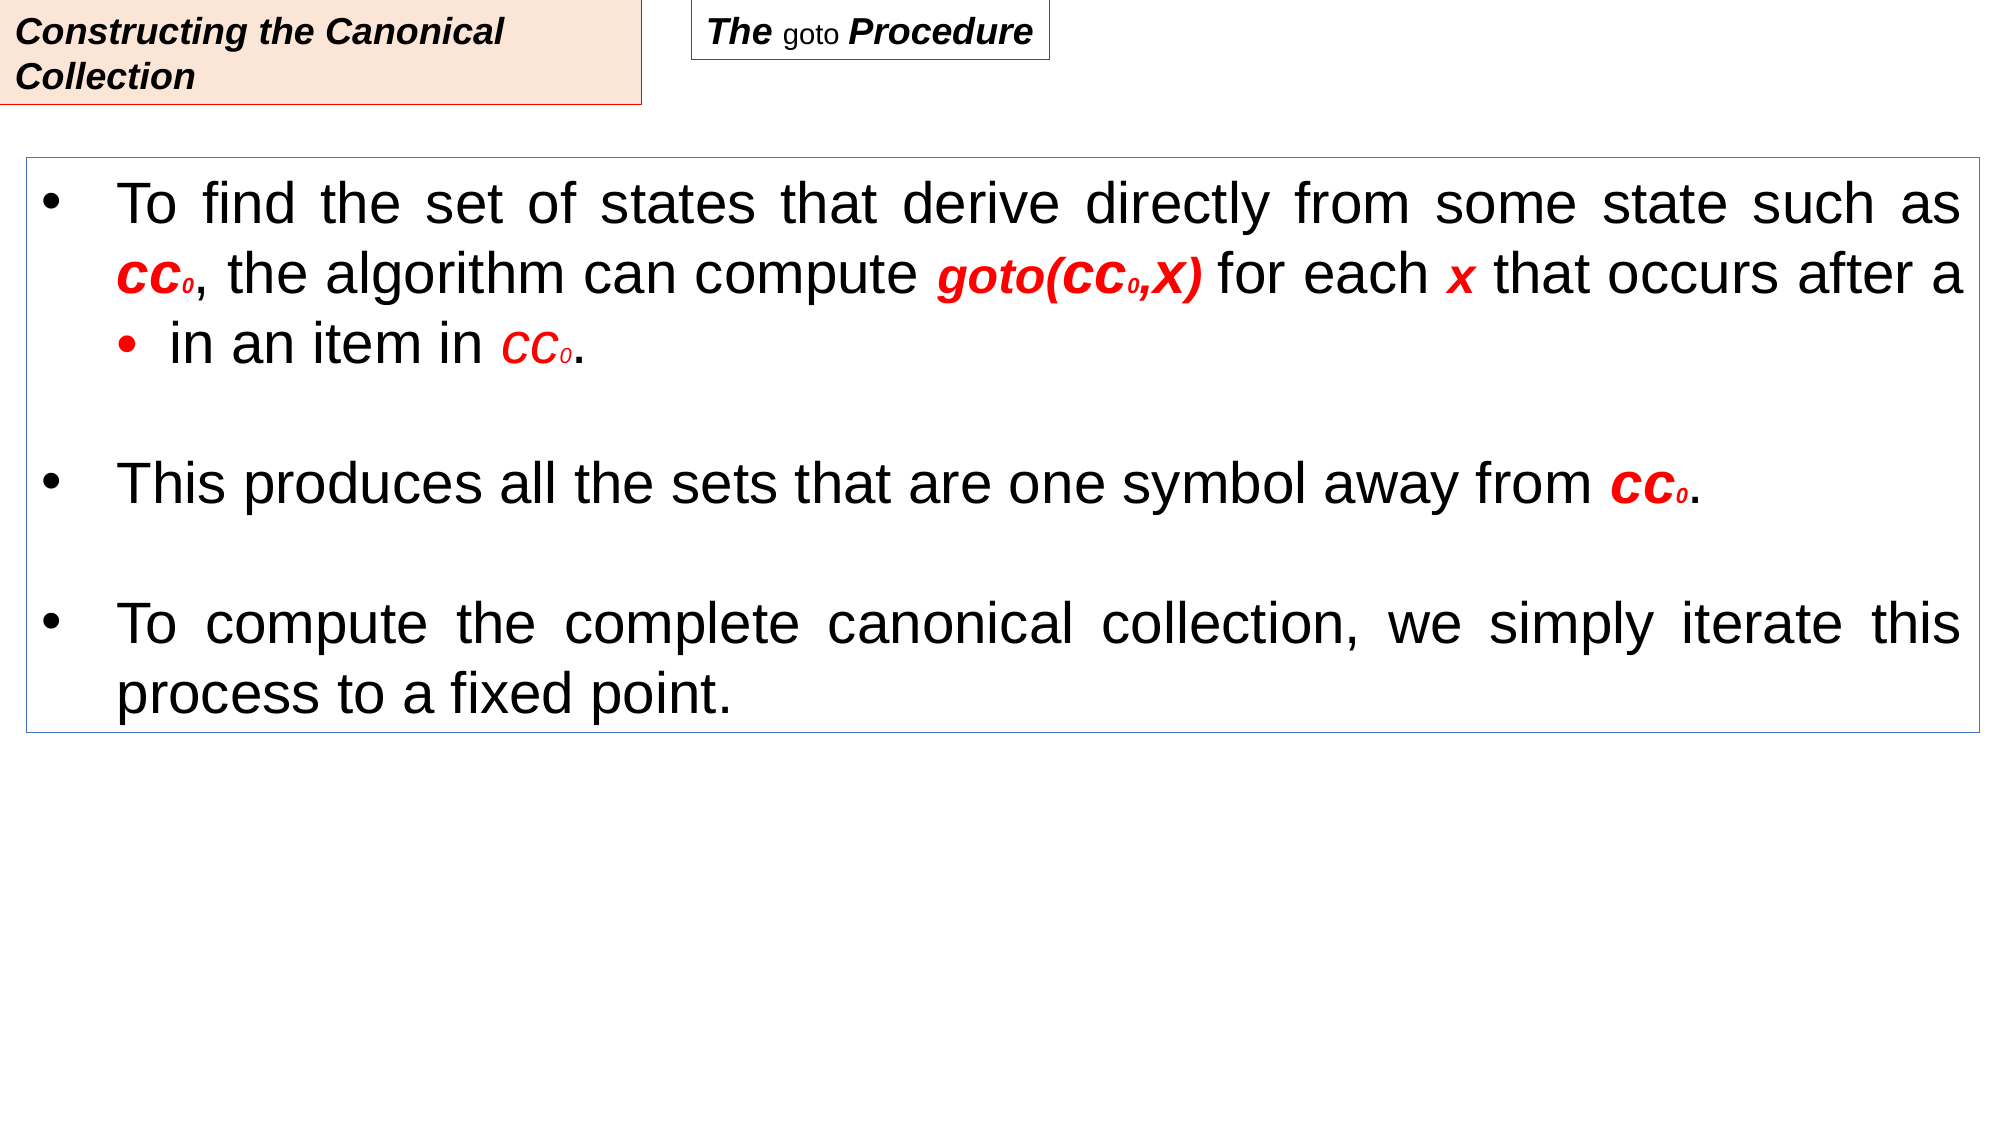

Constructing the Canonical Collection
The goto Procedure
To find the set of states that derive directly from some state such as cc0, the algorithm can compute goto(cc0,x) for each x that occurs after a •  in an item in cc0.

This produces all the sets that are one symbol away from cc0.

To compute the complete canonical collection, we simply iterate this process to a fixed point.